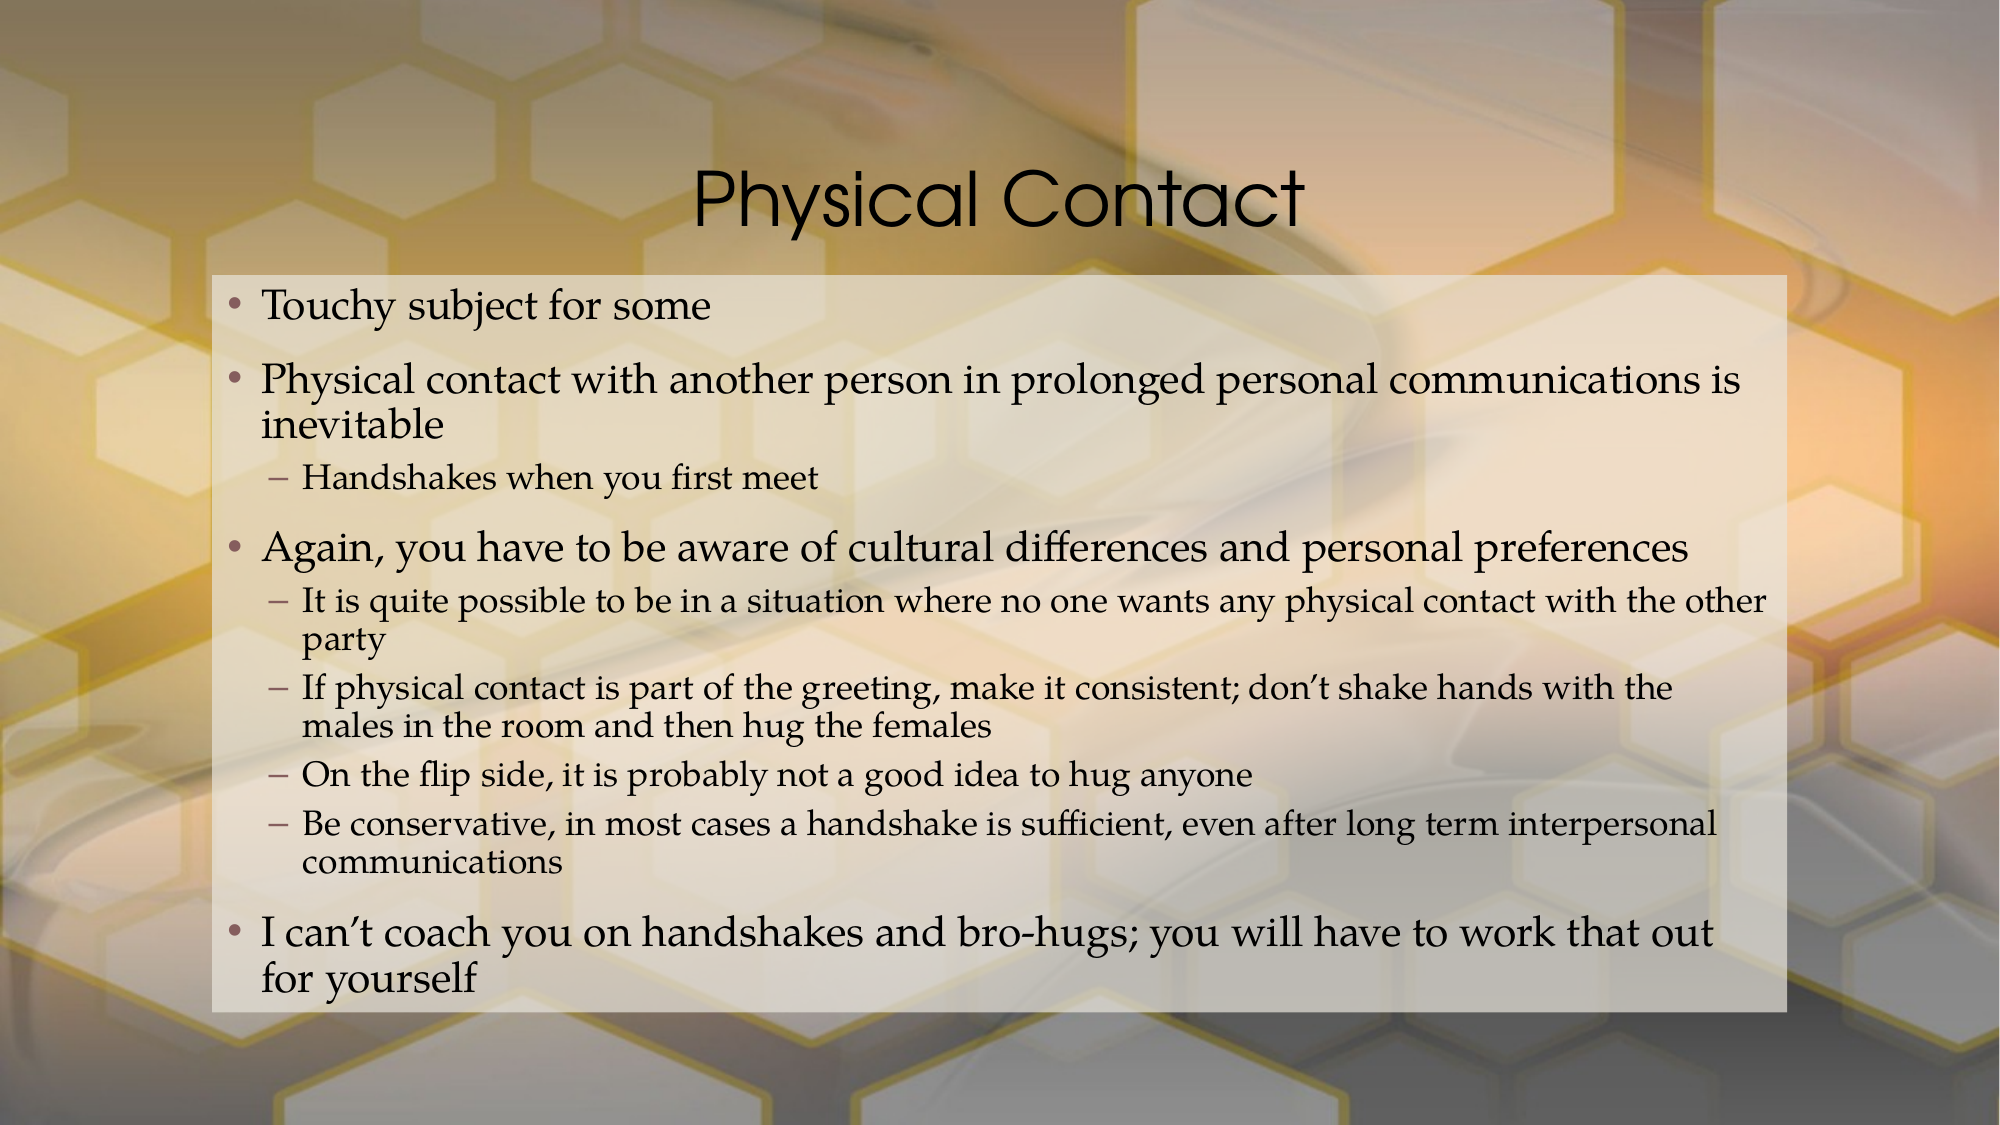

# Physical Contact
Touchy subject for some
Physical contact with another person in prolonged personal communications is inevitable
Handshakes when you first meet
Again, you have to be aware of cultural differences and personal preferences
It is quite possible to be in a situation where no one wants any physical contact with the other party
If physical contact is part of the greeting, make it consistent; don’t shake hands with the males in the room and then hug the females
On the flip side, it is probably not a good idea to hug anyone
Be conservative, in most cases a handshake is sufficient, even after long term interpersonal communications
I can’t coach you on handshakes and bro-hugs; you will have to work that out for yourself